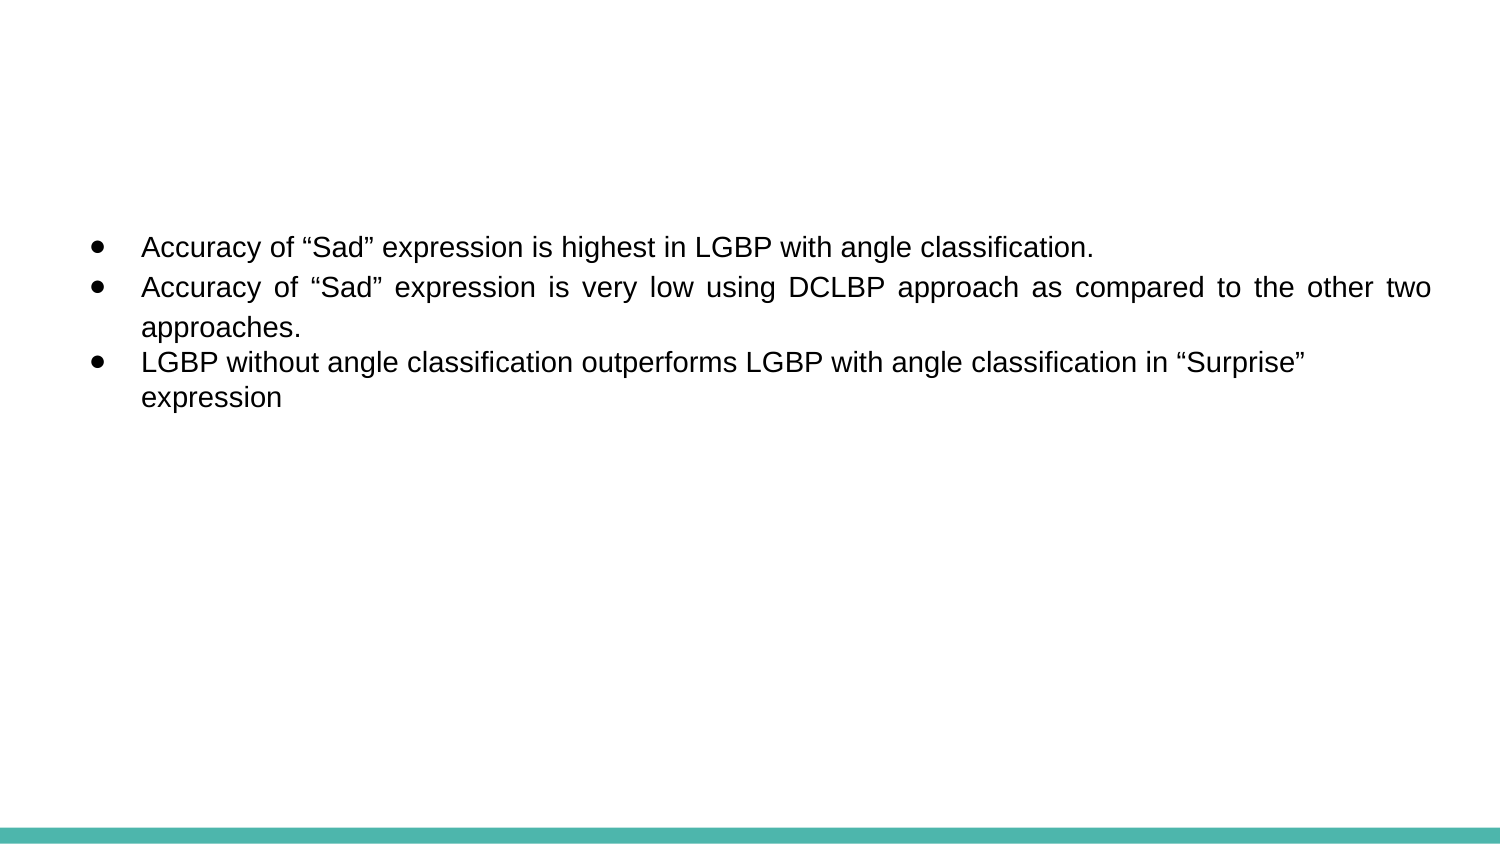

#
Accuracy of “Sad” expression is highest in LGBP with angle classification.
Accuracy of “Sad” expression is very low using DCLBP approach as compared to the other two approaches.
LGBP without angle classification outperforms LGBP with angle classification in “Surprise” expression